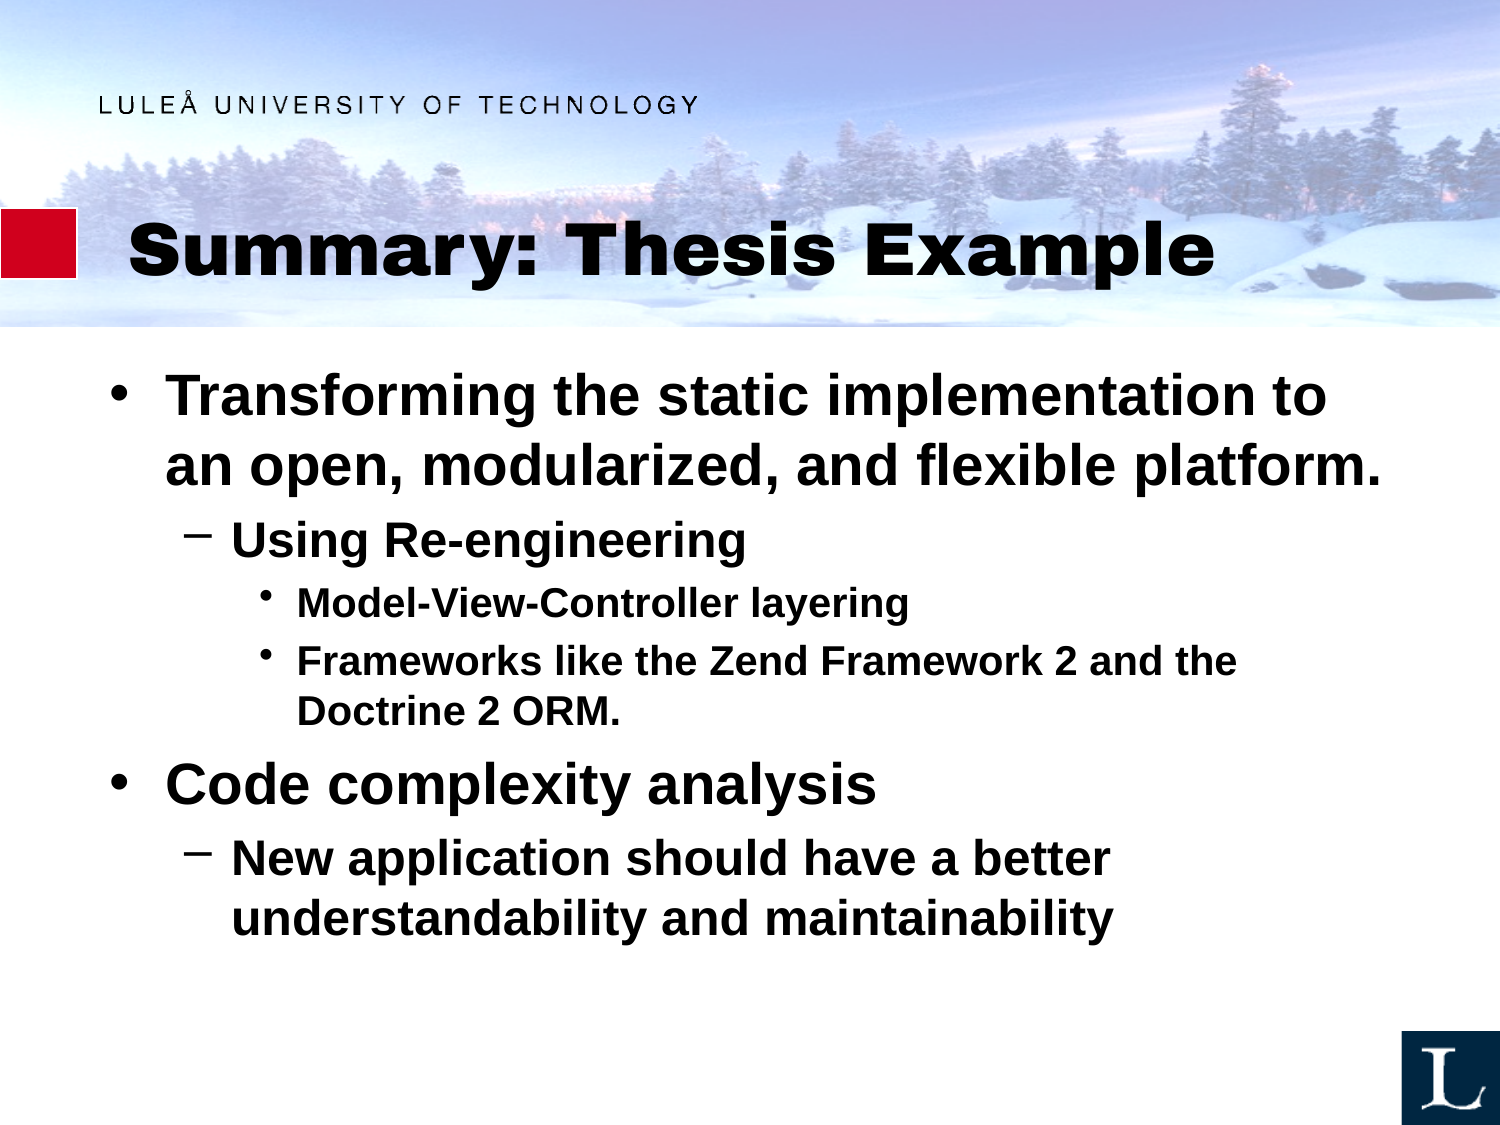

# Summary: Thesis Example
Transforming the static implementation to an open, modularized, and flexible platform.
Using Re-engineering
Model-View-Controller layering
Frameworks like the Zend Framework 2 and the Doctrine 2 ORM.
Code complexity analysis
New application should have a better understandability and maintainability